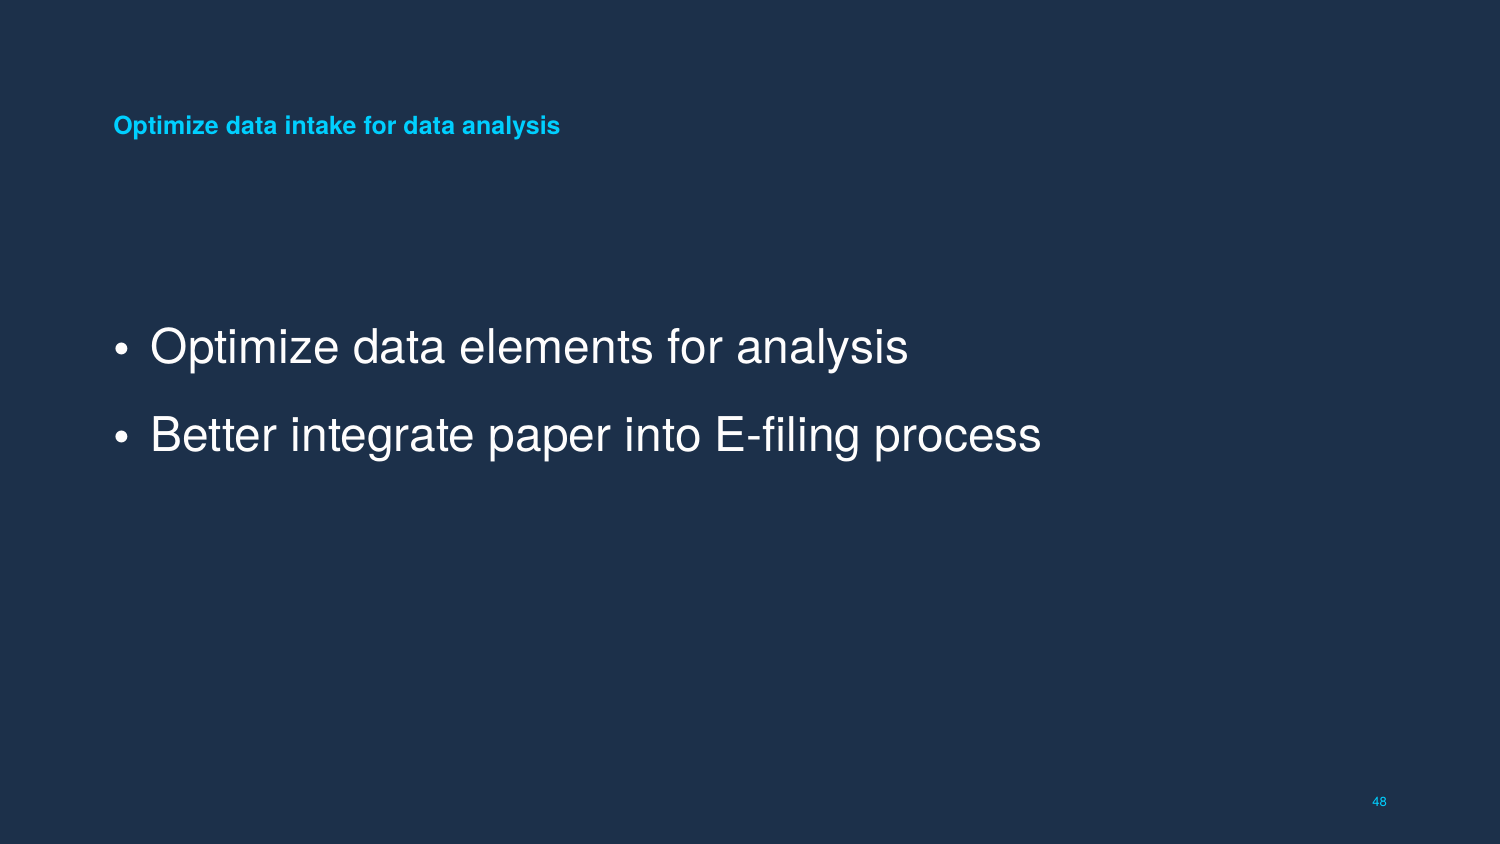

Optimize data intake for data analysis
Optimize data elements for analysis
Better integrate paper into E-filing process
48